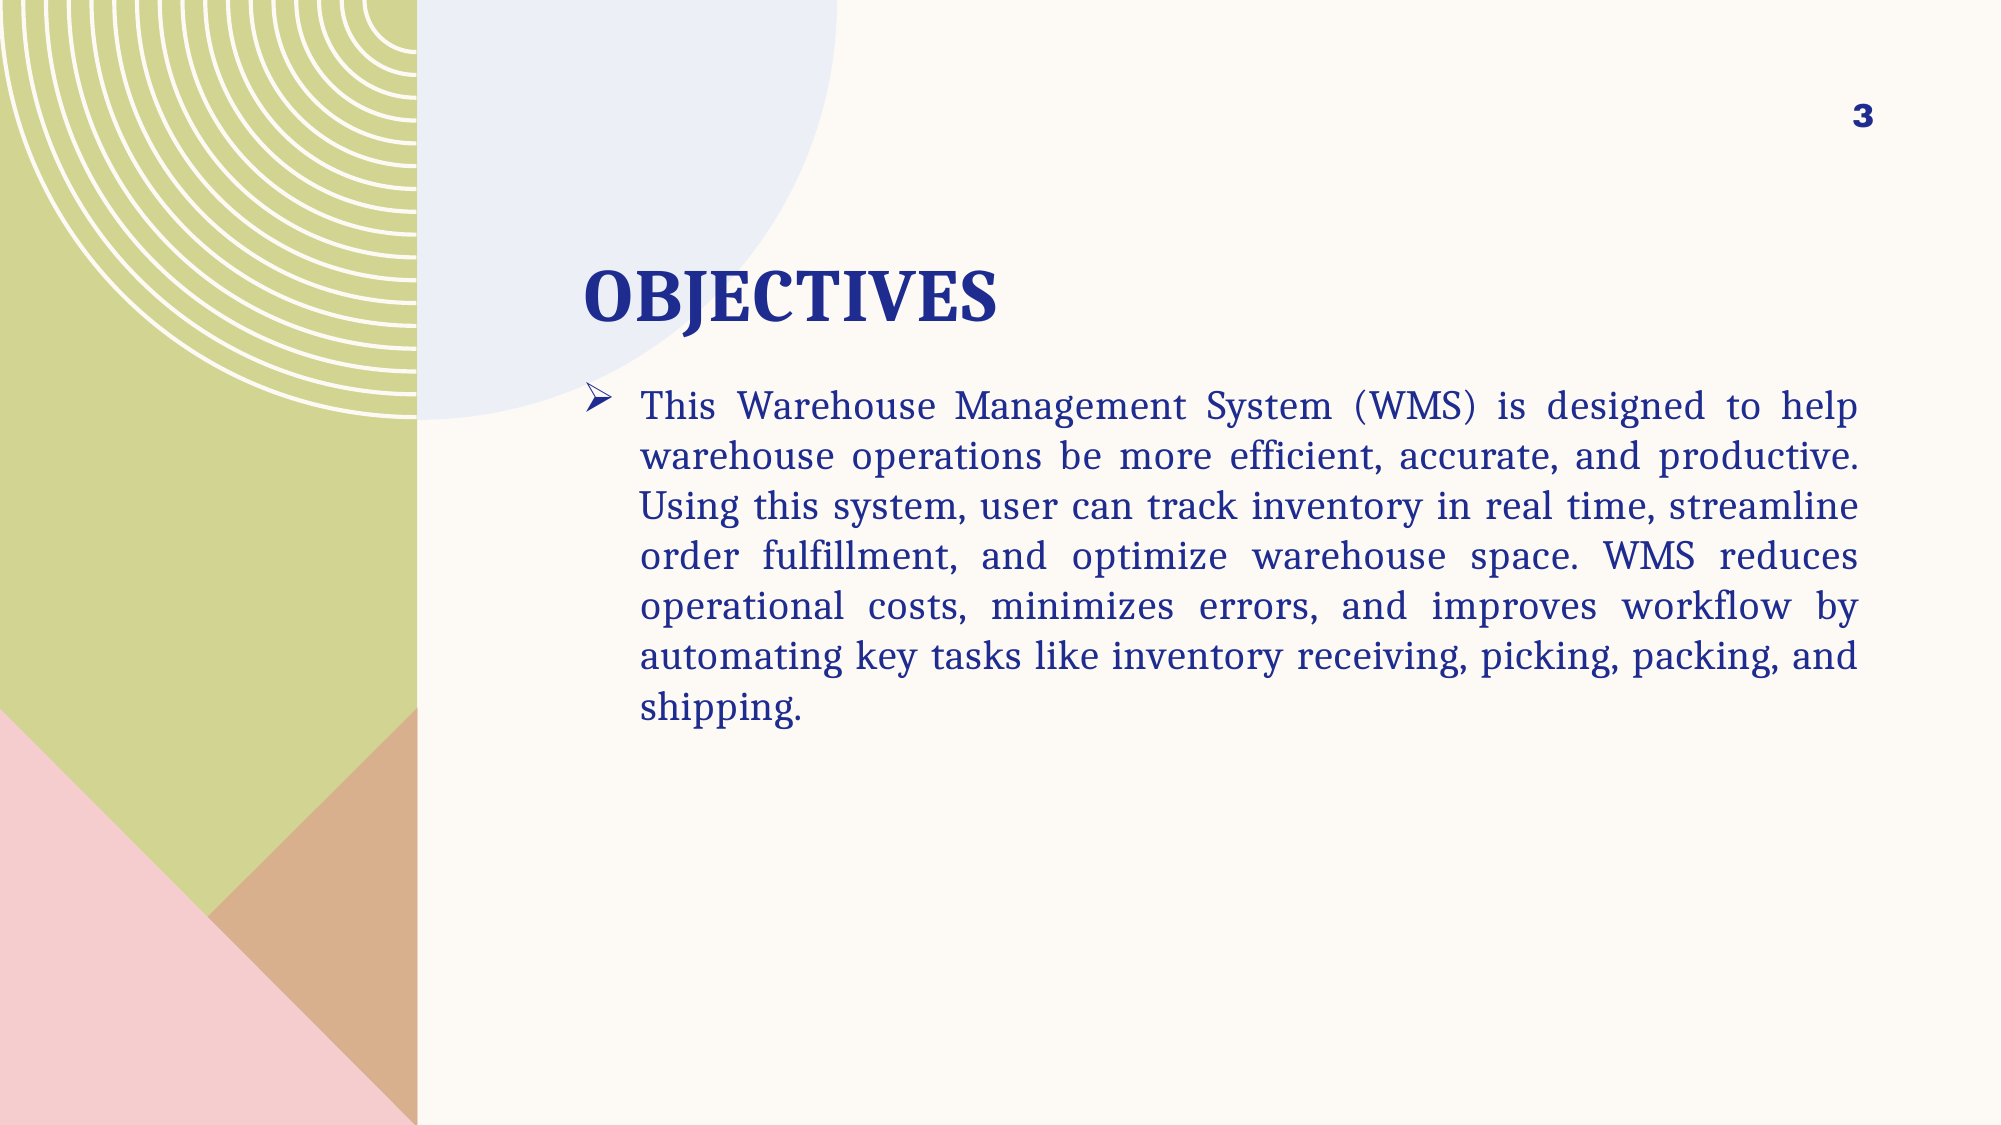

3
# Objectives
This Warehouse Management System (WMS) is designed to help warehouse operations be more efficient, accurate, and productive. Using this system, user can track inventory in real time, streamline order fulfillment, and optimize warehouse space. WMS reduces operational costs, minimizes errors, and improves workflow by automating key tasks like inventory receiving, picking, packing, and shipping.